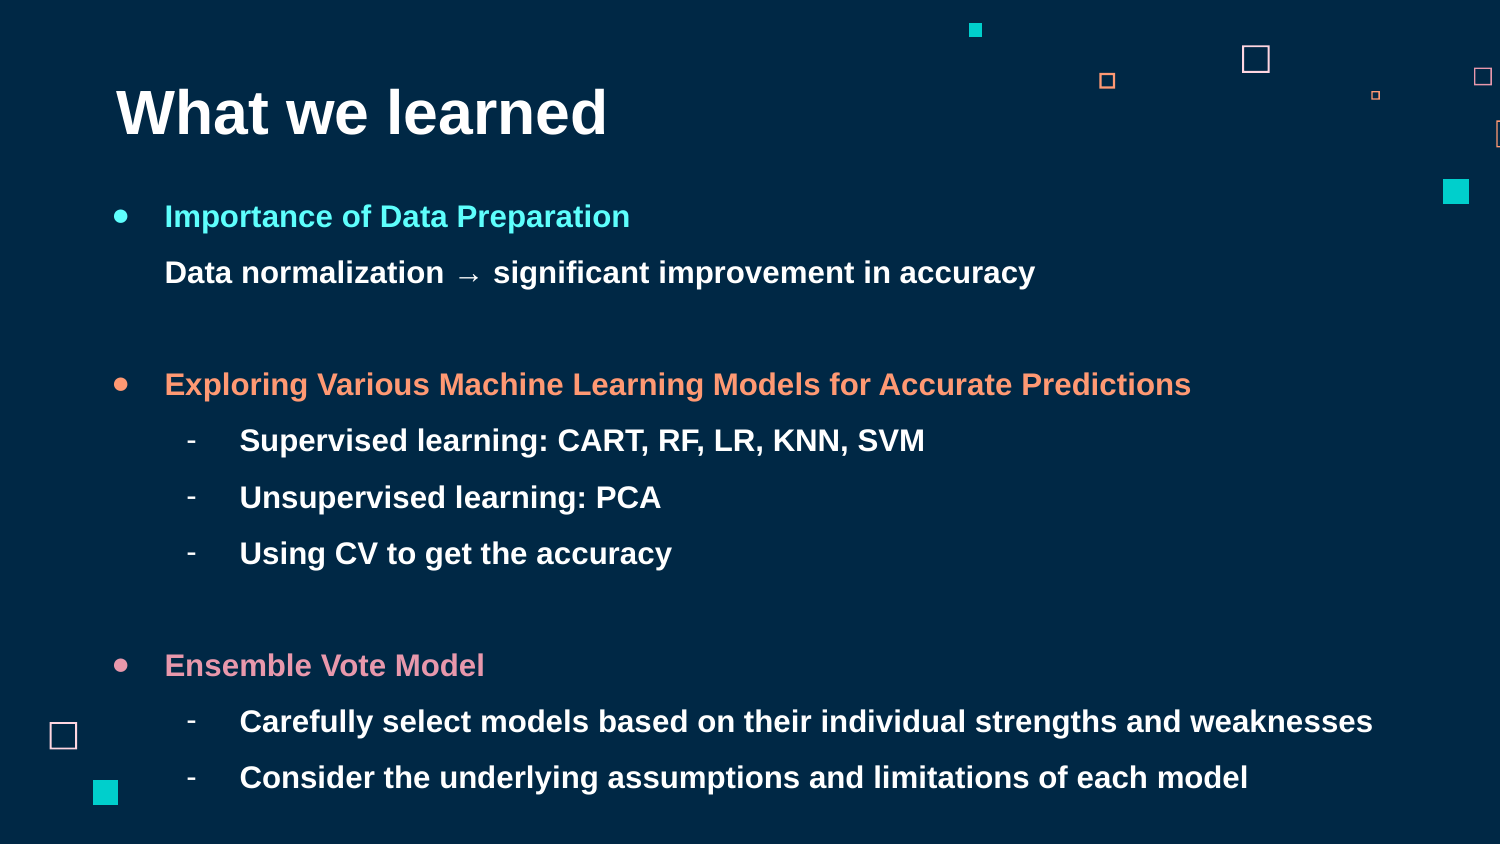

# What we learned
Importance of Data Preparation
Data normalization → significant improvement in accuracy

Exploring Various Machine Learning Models for Accurate Predictions
Supervised learning: CART, RF, LR, KNN, SVM
Unsupervised learning: PCA
Using CV to get the accuracy

Ensemble Vote Model
Carefully select models based on their individual strengths and weaknesses
Consider the underlying assumptions and limitations of each model